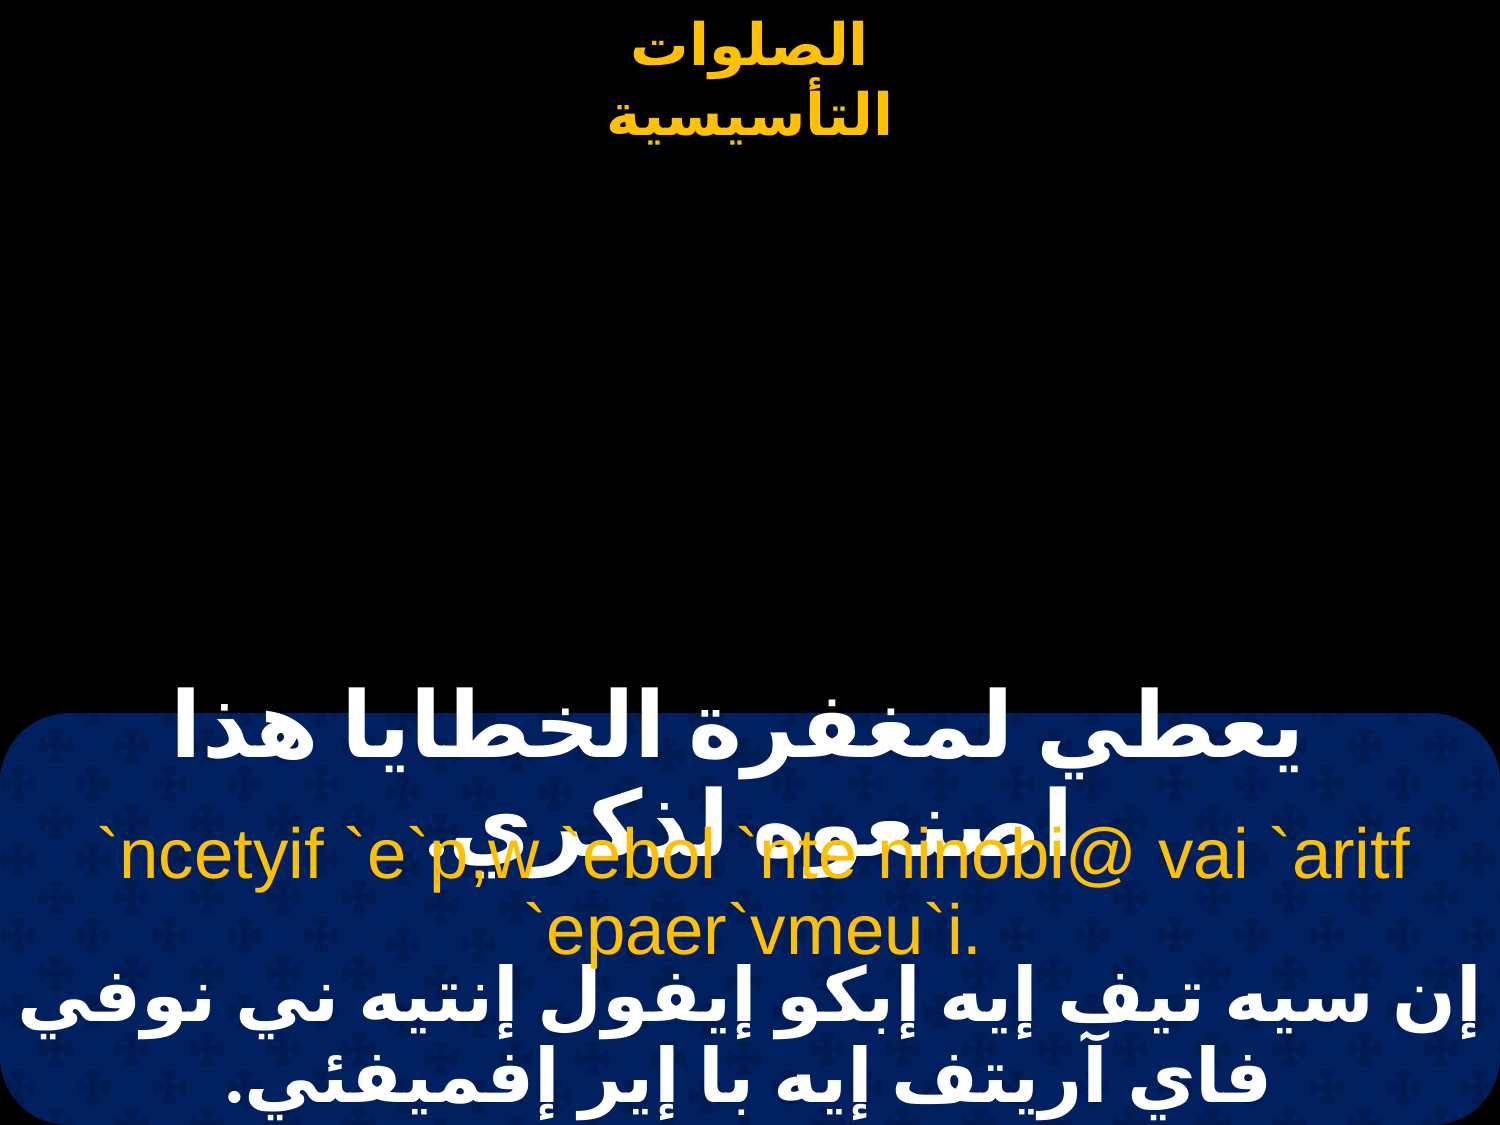

# يعطي لمغفرة الخطايا هذا اصنعوه لذكري.
`ncetyif `e`p,w `ebol `nte ninobi@ vai `aritf `epaer`vmeu`i.
إن سيه تيف إيه إبكو إيفول إنتيه ني نوفي فاي آريتف إيه با إير إفميفئي.